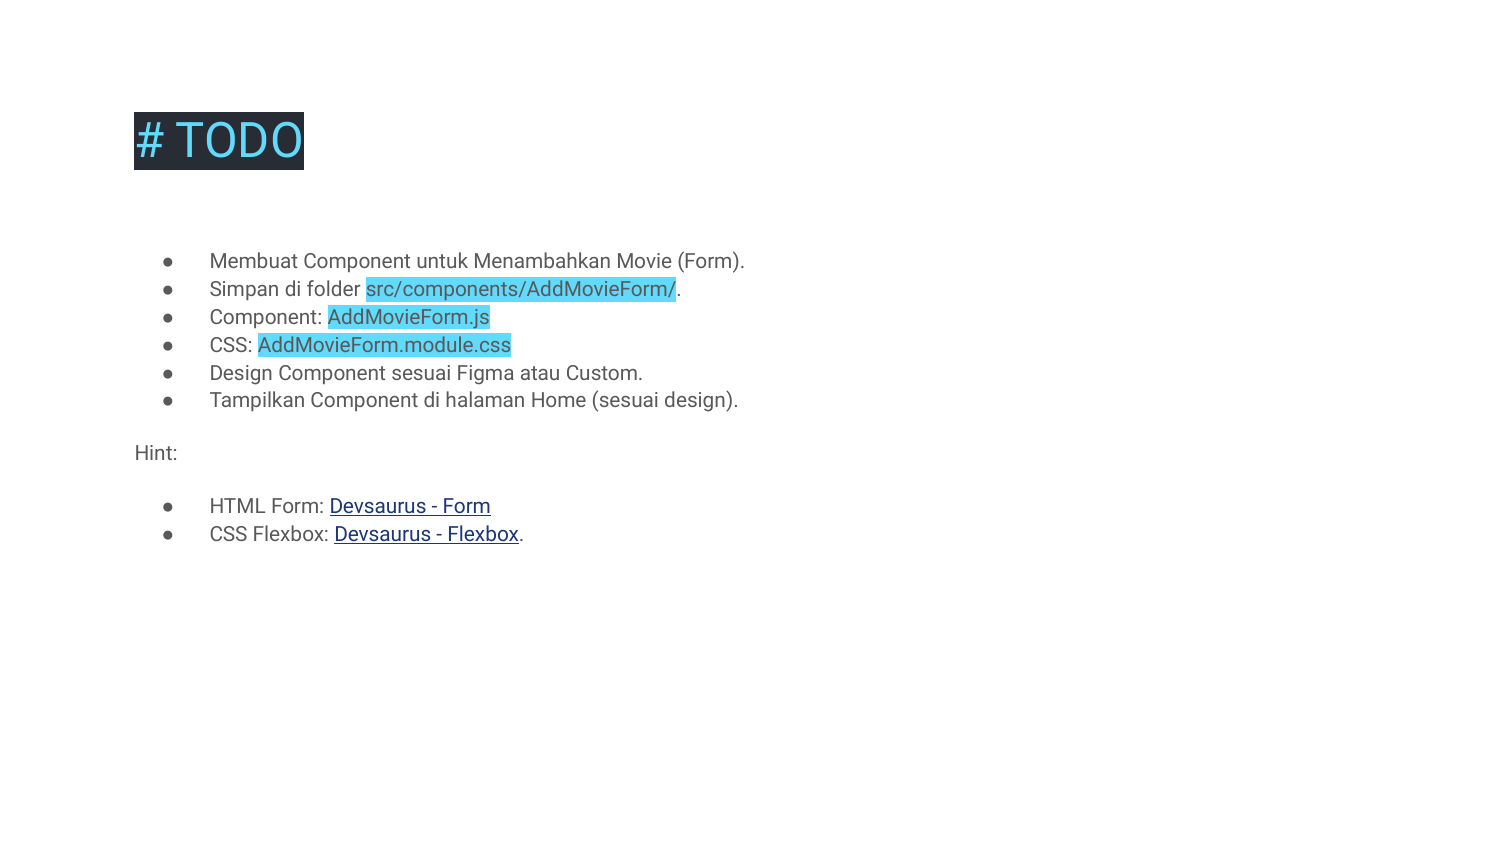

# TODO
Membuat Component untuk Menambahkan Movie (Form).
Simpan di folder src/components/AddMovieForm/.
Component: AddMovieForm.js
CSS: AddMovieForm.module.css
Design Component sesuai Figma atau Custom.
Tampilkan Component di halaman Home (sesuai design).
Hint:
HTML Form: Devsaurus - Form
CSS Flexbox: Devsaurus - Flexbox.